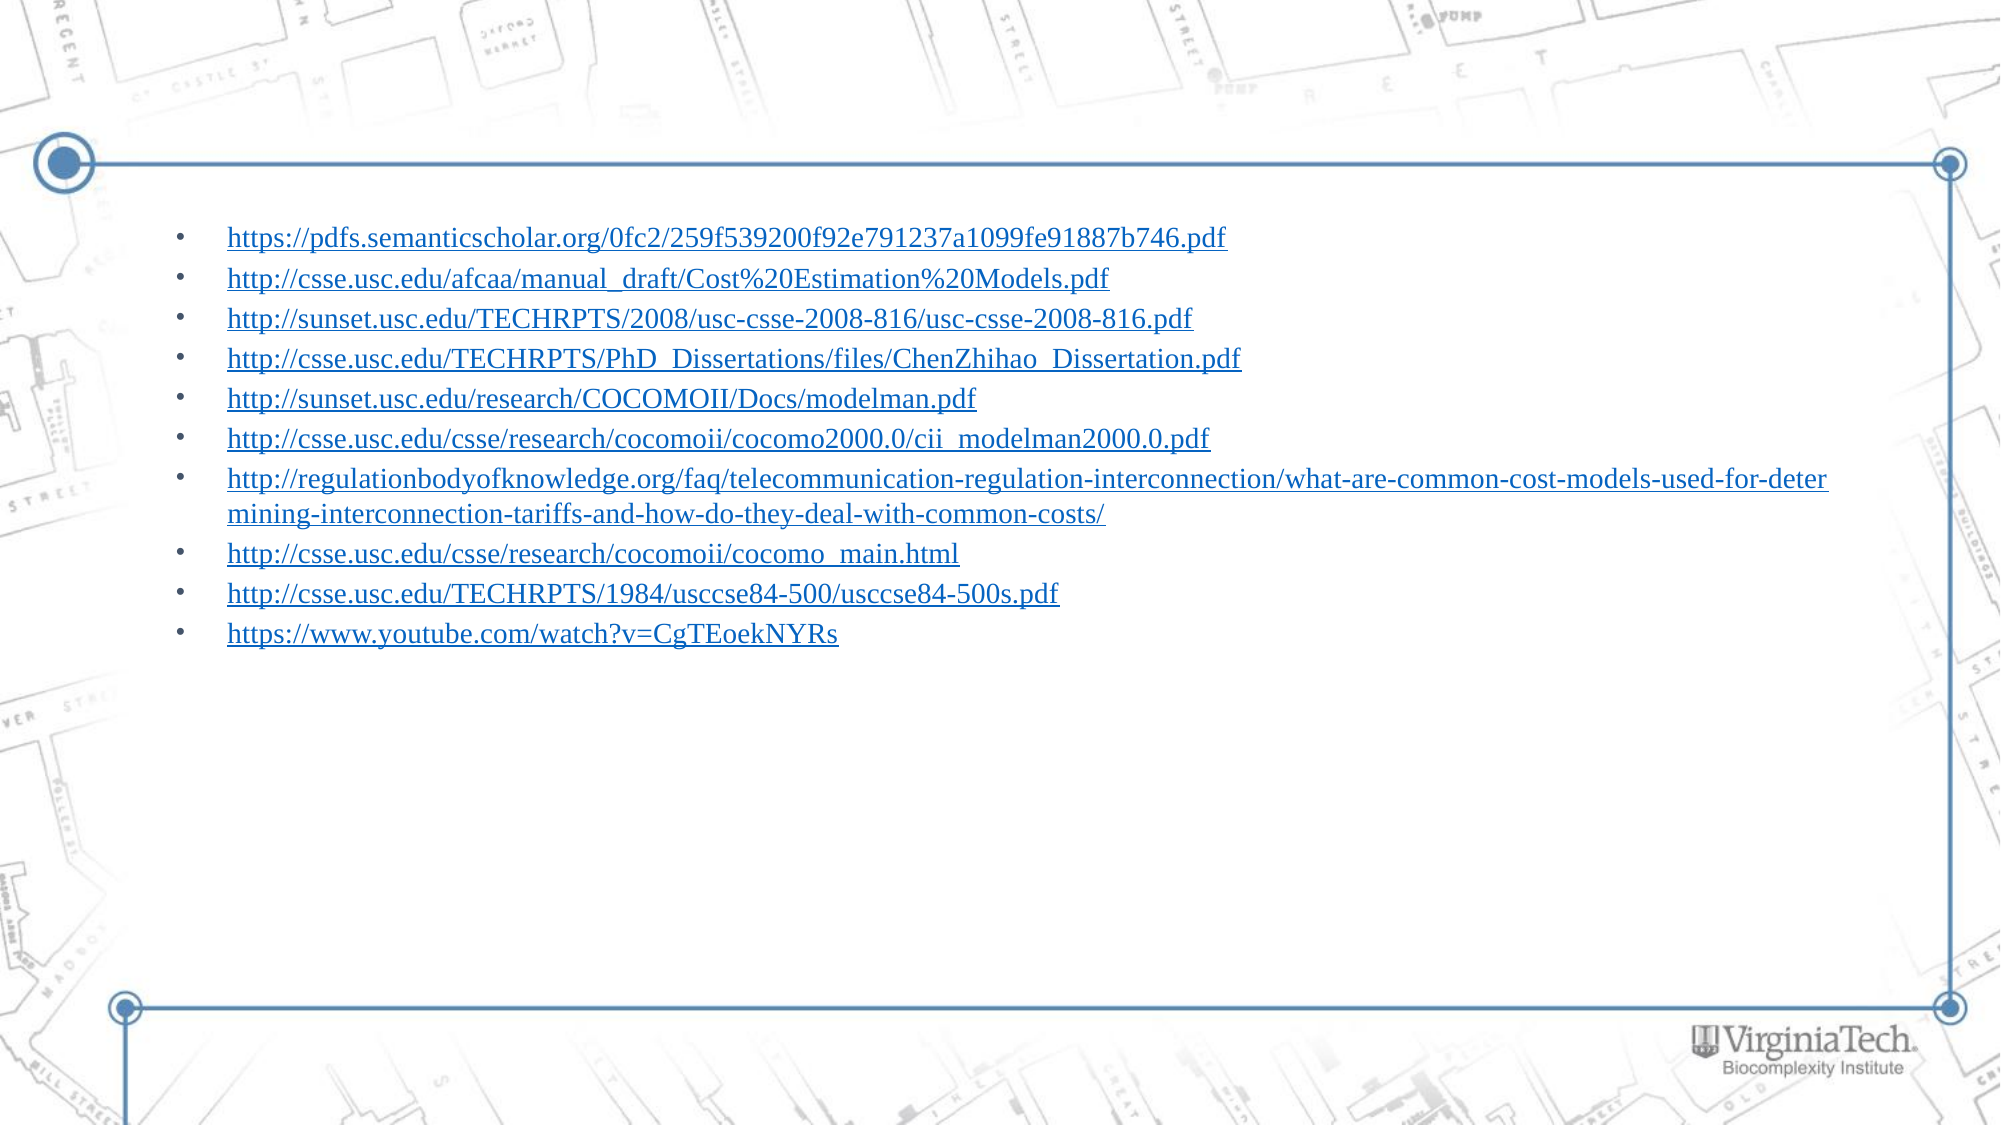

https://pdfs.semanticscholar.org/0fc2/259f539200f92e791237a1099fe91887b746.pdf
http://csse.usc.edu/afcaa/manual_draft/Cost%20Estimation%20Models.pdf
http://sunset.usc.edu/TECHRPTS/2008/usc-csse-2008-816/usc-csse-2008-816.pdf
http://csse.usc.edu/TECHRPTS/PhD_Dissertations/files/ChenZhihao_Dissertation.pdf
http://sunset.usc.edu/research/COCOMOII/Docs/modelman.pdf
http://csse.usc.edu/csse/research/cocomoii/cocomo2000.0/cii_modelman2000.0.pdf
http://regulationbodyofknowledge.org/faq/telecommunication-regulation-interconnection/what-are-common-cost-models-used-for-determining-interconnection-tariffs-and-how-do-they-deal-with-common-costs/
http://csse.usc.edu/csse/research/cocomoii/cocomo_main.html
http://csse.usc.edu/TECHRPTS/1984/usccse84-500/usccse84-500s.pdf
https://www.youtube.com/watch?v=CgTEoekNYRs